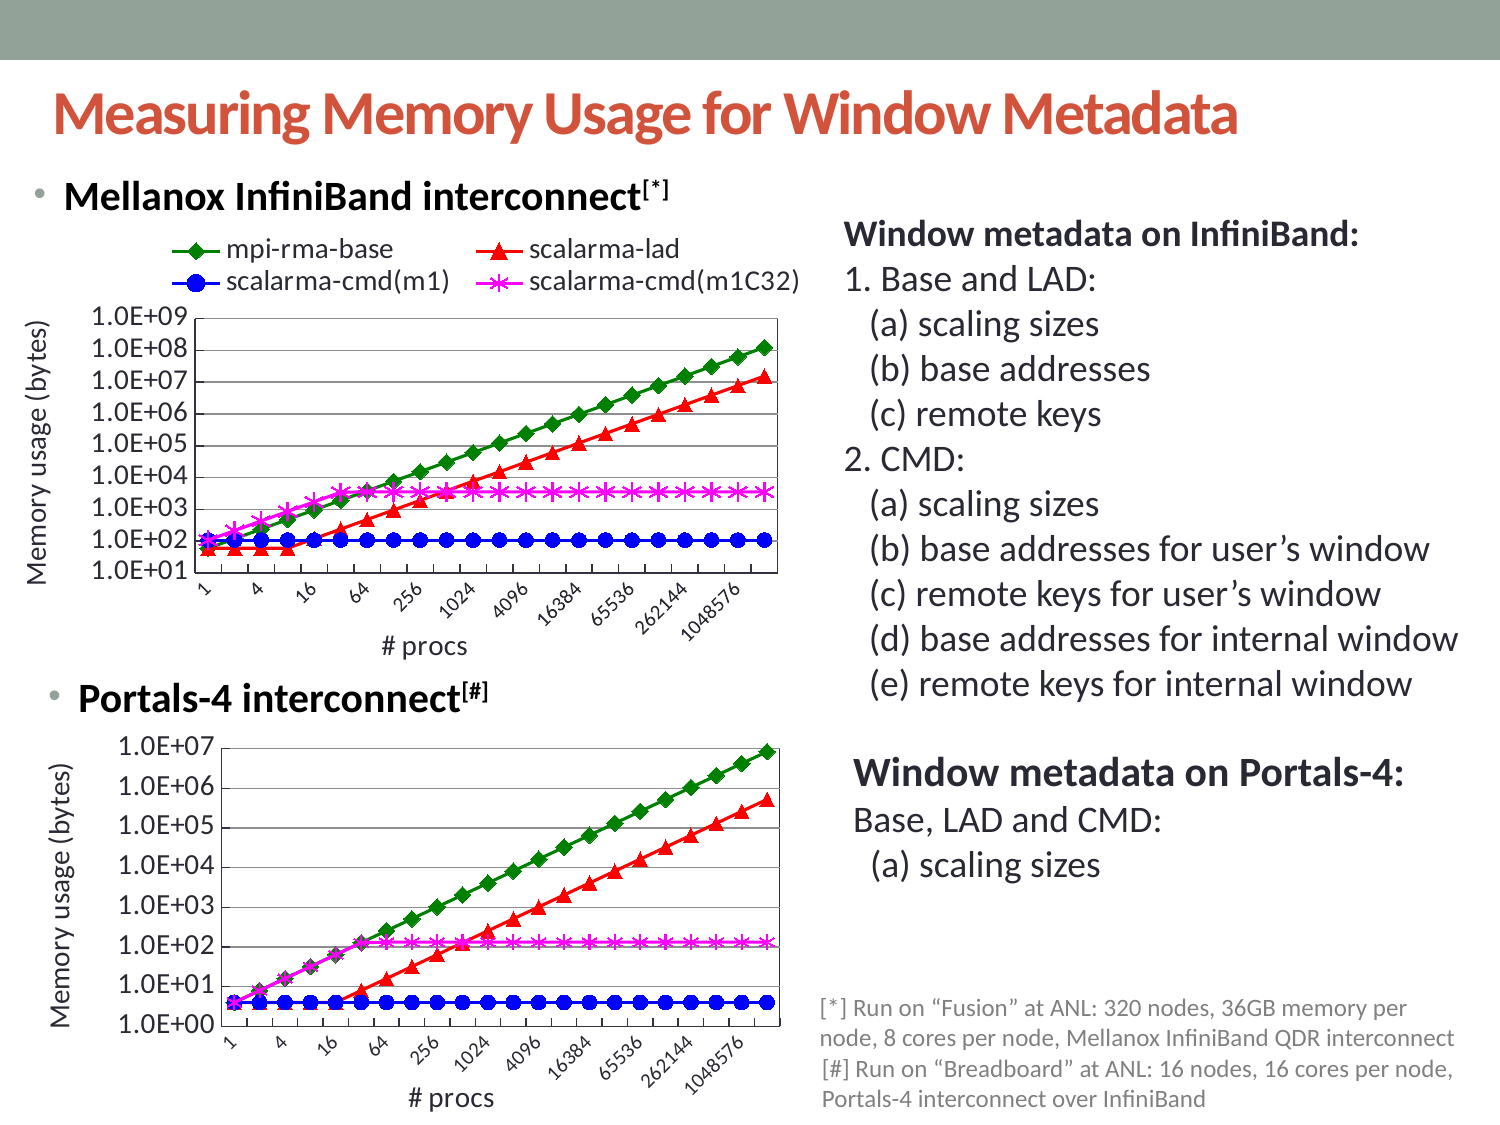

# Measuring Memory Usage for Window Metadata
Mellanox InfiniBand interconnect[*]
Window metadata on InfiniBand:
1. Base and LAD:
   (a) scaling sizes
   (b) base addresses
   (c) remote keys
2. CMD:
   (a) scaling sizes
   (b) base addresses for user’s window
   (c) remote keys for user’s window
   (d) base addresses for internal window
   (e) remote keys for internal window

### Chart

| Category | mpi-rma-base | scalarma-lad | scalarma-cmd(m1) | scalarma-cmd(m1C32) |
|---|---|---|---|---|
| 1.0 | 60.0 | 60.0 | 108.0 | 108.0 |
| 2.0 | 120.0 | 60.0 | 108.0 | 216.0 |
| 4.0 | 240.0 | 60.0 | 108.0 | 432.0 |
| 8.0 | 480.0 | 60.0 | 108.0 | 864.0 |
| 16.0 | 960.0 | 120.0 | 108.0 | 1728.0 |
| 32.0 | 1920.0 | 240.0 | 108.0 | 3456.0 |
| 64.0 | 3840.0 | 480.0 | 108.0 | 3564.0 |
| 128.0 | 7680.0 | 960.0 | 108.0 | 3564.0 |
| 256.0 | 15360.0 | 1920.0 | 108.0 | 3564.0 |
| 512.0 | 30720.0 | 3840.0 | 108.0 | 3564.0 |
| 1024.0 | 61440.0 | 7680.0 | 108.0 | 3564.0 |
| 2048.0 | 122880.0 | 15360.0 | 108.0 | 3564.0 |
| 4096.0 | 245760.0 | 30720.0 | 108.0 | 3564.0 |
| 8192.0 | 491520.0 | 61440.0 | 108.0 | 3564.0 |
| 16384.0 | 983040.0 | 122880.0 | 108.0 | 3564.0 |
| 32768.0 | 1966080.0 | 245760.0 | 108.0 | 3564.0 |
| 65536.0 | 3932160.0 | 491520.0 | 108.0 | 3564.0 |
| 131072.0 | 7864320.0 | 983040.0 | 108.0 | 3564.0 |
| 262144.0 | 15728640.0 | 1966080.0 | 108.0 | 3564.0 |
| 524288.0 | 31457280.0 | 3932160.0 | 108.0 | 3564.0 |
| 1.048576E6 | 62914560.0 | 7864320.0 | 108.0 | 3564.0 |
| 2.097152E6 | 125829120.0 | 15728640.0 | 108.0 | 3564.0 |

### Chart

| Category | mpi-rma-base | scalarma-lad | scalarma-cmd(m1) | scalarma-cmd(m1C32) |
|---|---|---|---|---|
| 1.0 | 4.0 | 4.0 | 4.0 | 4.0 |
| 2.0 | 8.0 | 4.0 | 4.0 | 8.0 |
| 4.0 | 16.0 | 4.0 | 4.0 | 16.0 |
| 8.0 | 32.0 | 4.0 | 4.0 | 32.0 |
| 16.0 | 64.0 | 4.0 | 4.0 | 64.0 |
| 32.0 | 128.0 | 8.0 | 4.0 | 128.0 |
| 64.0 | 256.0 | 16.0 | 4.0 | 132.0 |
| 128.0 | 512.0 | 32.0 | 4.0 | 132.0 |
| 256.0 | 1024.0 | 64.0 | 4.0 | 132.0 |
| 512.0 | 2048.0 | 128.0 | 4.0 | 132.0 |
| 1024.0 | 4096.0 | 256.0 | 4.0 | 132.0 |
| 2048.0 | 8192.0 | 512.0 | 4.0 | 132.0 |
| 4096.0 | 16384.0 | 1024.0 | 4.0 | 132.0 |
| 8192.0 | 32768.0 | 2048.0 | 4.0 | 132.0 |
| 16384.0 | 65536.0 | 4096.0 | 4.0 | 132.0 |
| 32768.0 | 131072.0 | 8192.0 | 4.0 | 132.0 |
| 65536.0 | 262144.0 | 16384.0 | 4.0 | 132.0 |
| 131072.0 | 524288.0 | 32768.0 | 4.0 | 132.0 |
| 262144.0 | 1048576.0 | 65536.0 | 4.0 | 132.0 |
| 524288.0 | 2097152.0 | 131072.0 | 4.0 | 132.0 |
| 1.048576E6 | 4194304.0 | 262144.0 | 4.0 | 132.0 |
| 2.097152E6 | 8388608.0 | 524288.0 | 4.0 | 132.0 |
Portals-4 interconnect[#]
Window metadata on Portals-4:
Base, LAD and CMD:
  (a) scaling sizes
[*] Run on “Fusion” at ANL: 320 nodes, 36GB memory per node, 8 cores per node, Mellanox InfiniBand QDR interconnect
[#] Run on “Breadboard” at ANL: 16 nodes, 16 cores per node, Portals-4 interconnect over InfiniBand